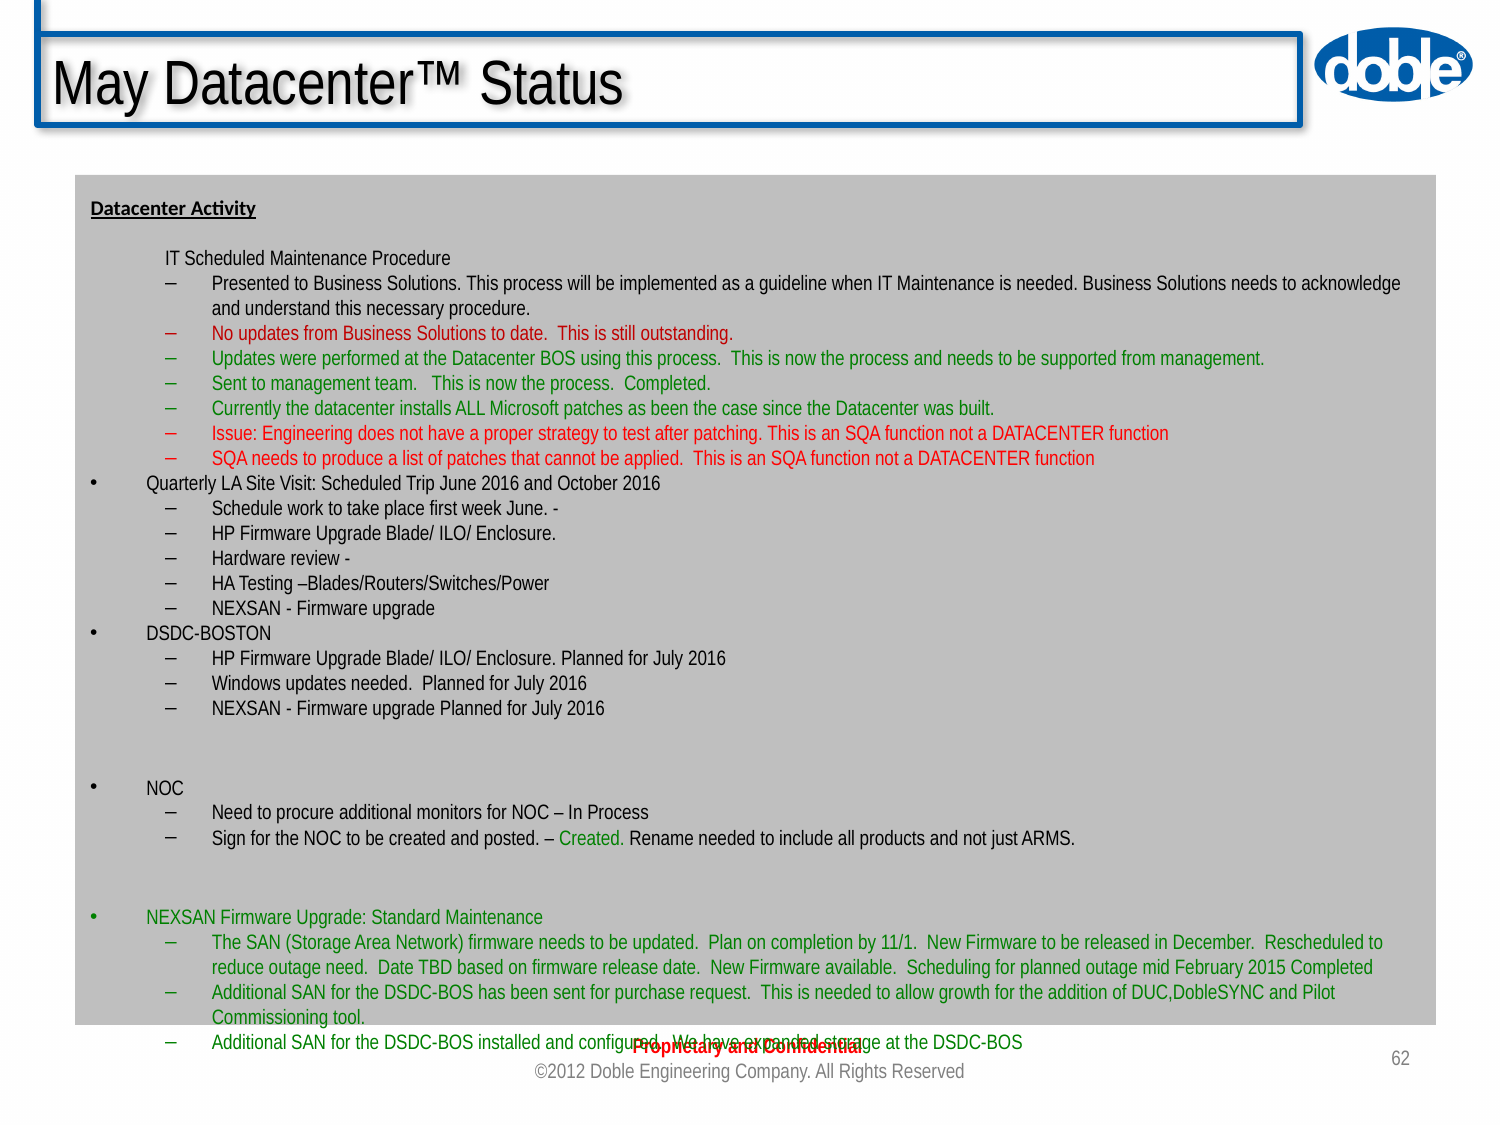

# May Datacenter™ Status

Datacenter Activity

IT Scheduled Maintenance Procedure
Presented to Business Solutions. This process will be implemented as a guideline when IT Maintenance is needed. Business Solutions needs to acknowledge and understand this necessary procedure.
No updates from Business Solutions to date.  This is still outstanding.
Updates were performed at the Datacenter BOS using this process.  This is now the process and needs to be supported from management.
Sent to management team.   This is now the process.  Completed.
Currently the datacenter installs ALL Microsoft patches as been the case since the Datacenter was built.
Issue: Engineering does not have a proper strategy to test after patching. This is an SQA function not a DATACENTER function
SQA needs to produce a list of patches that cannot be applied.  This is an SQA function not a DATACENTER function
Quarterly LA Site Visit: Scheduled Trip June 2016 and October 2016
Schedule work to take place first week June. -
HP Firmware Upgrade Blade/ ILO/ Enclosure.
Hardware review -
HA Testing –Blades/Routers/Switches/Power
NEXSAN - Firmware upgrade
DSDC-BOSTON
HP Firmware Upgrade Blade/ ILO/ Enclosure. Planned for July 2016
Windows updates needed.  Planned for July 2016
NEXSAN - Firmware upgrade Planned for July 2016

NOC
Need to procure additional monitors for NOC – In Process
Sign for the NOC to be created and posted. – Created. Rename needed to include all products and not just ARMS.

NEXSAN Firmware Upgrade: Standard Maintenance
The SAN (Storage Area Network) firmware needs to be updated.  Plan on completion by 11/1.  New Firmware to be released in December.  Rescheduled to reduce outage need.  Date TBD based on firmware release date.  New Firmware available.  Scheduling for planned outage mid February 2015 Completed
Additional SAN for the DSDC-BOS has been sent for purchase request.  This is needed to allow growth for the addition of DUC,DobleSYNC and Pilot Commissioning tool.
Additional SAN for the DSDC-BOS installed and configured.  We have expanded storage at the DSDC-BOS